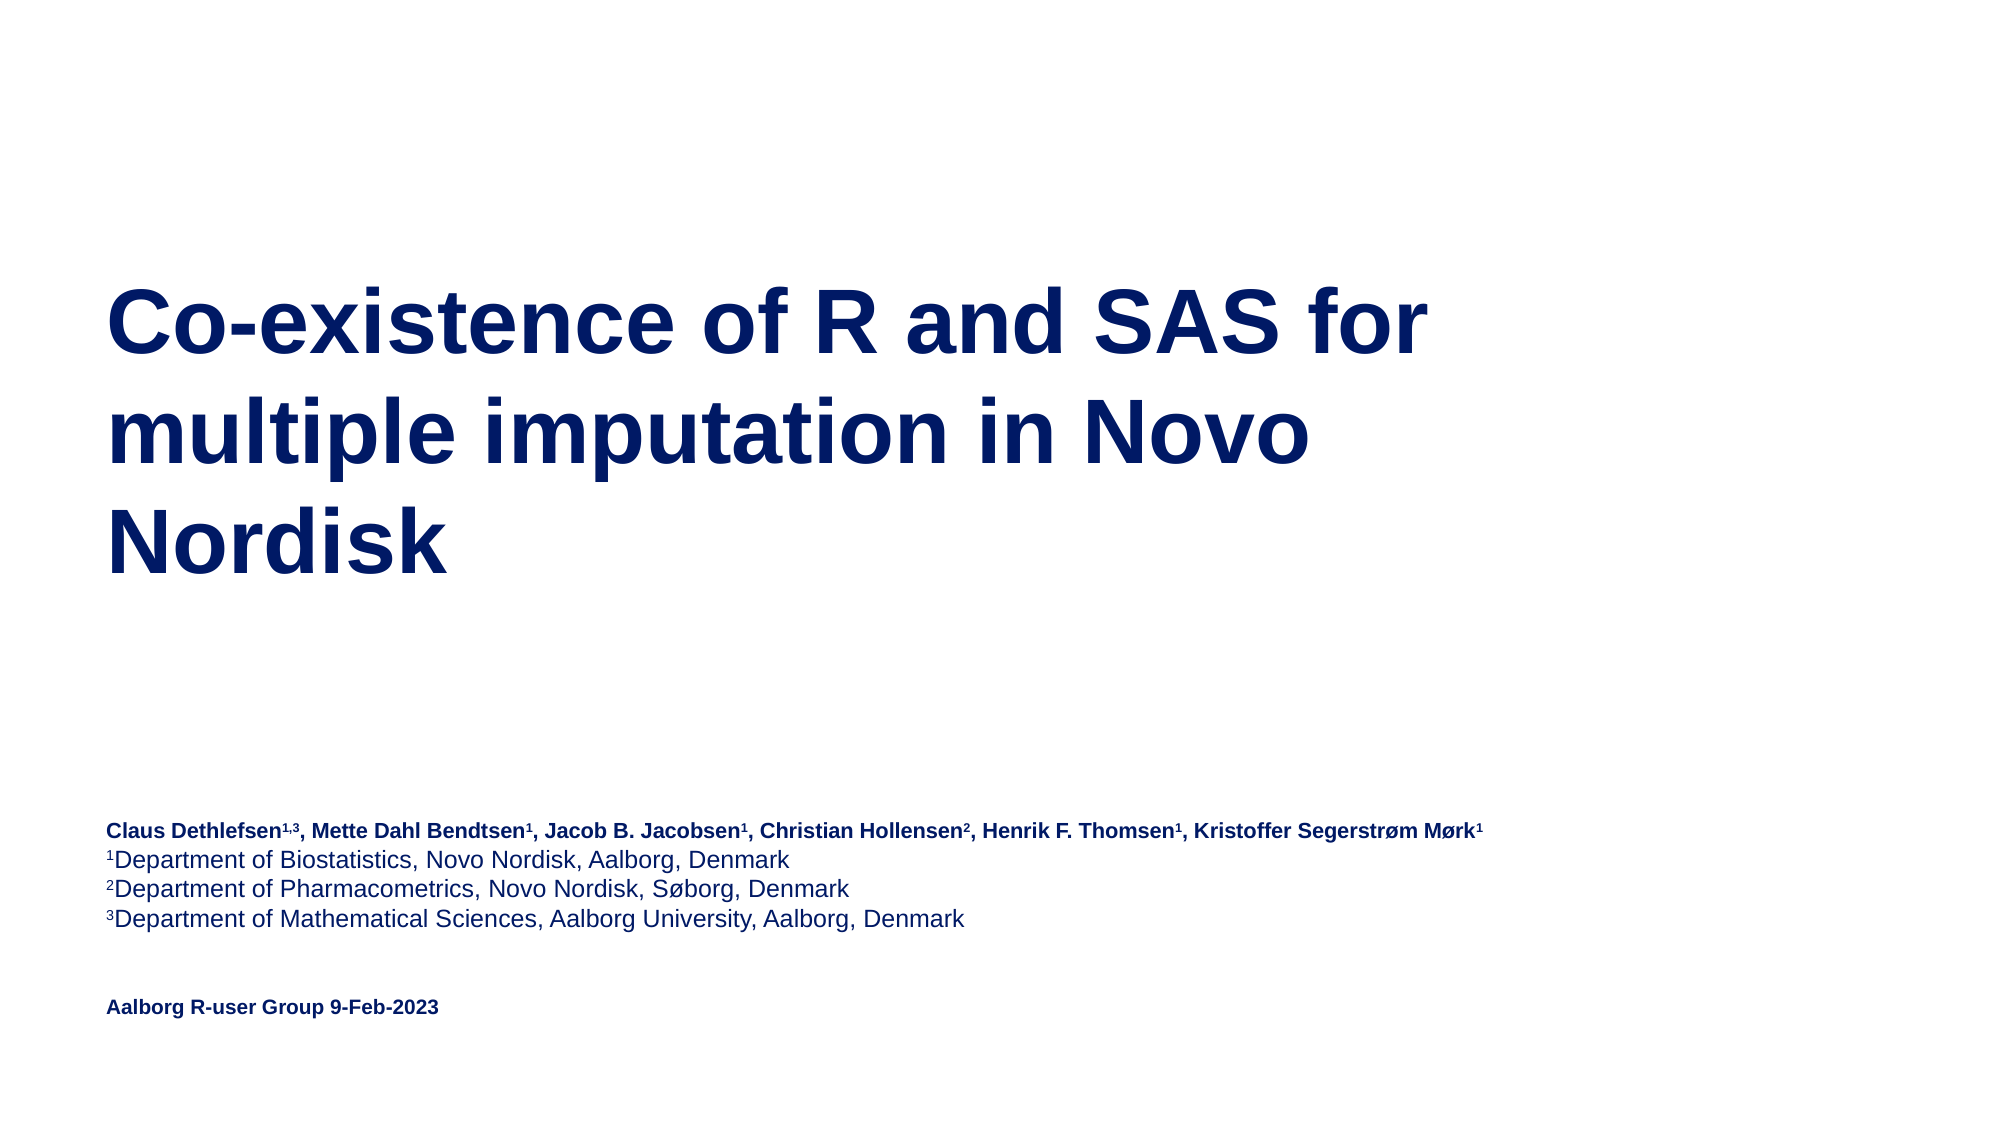

# Co-existence of R and SAS for multiple imputation in Novo Nordisk
Claus Dethlefsen1,3, Mette Dahl Bendtsen1, Jacob B. Jacobsen1, Christian Hollensen2, Henrik F. Thomsen1, Kristoffer Segerstrøm Mørk1
1Department of Biostatistics, Novo Nordisk, Aalborg, Denmark
2Department of Pharmacometrics, Novo Nordisk, Søborg, Denmark
3Department of Mathematical Sciences, Aalborg University, Aalborg, Denmark

Aalborg R-user Group 9-Feb-2023
Multiple imputation
1